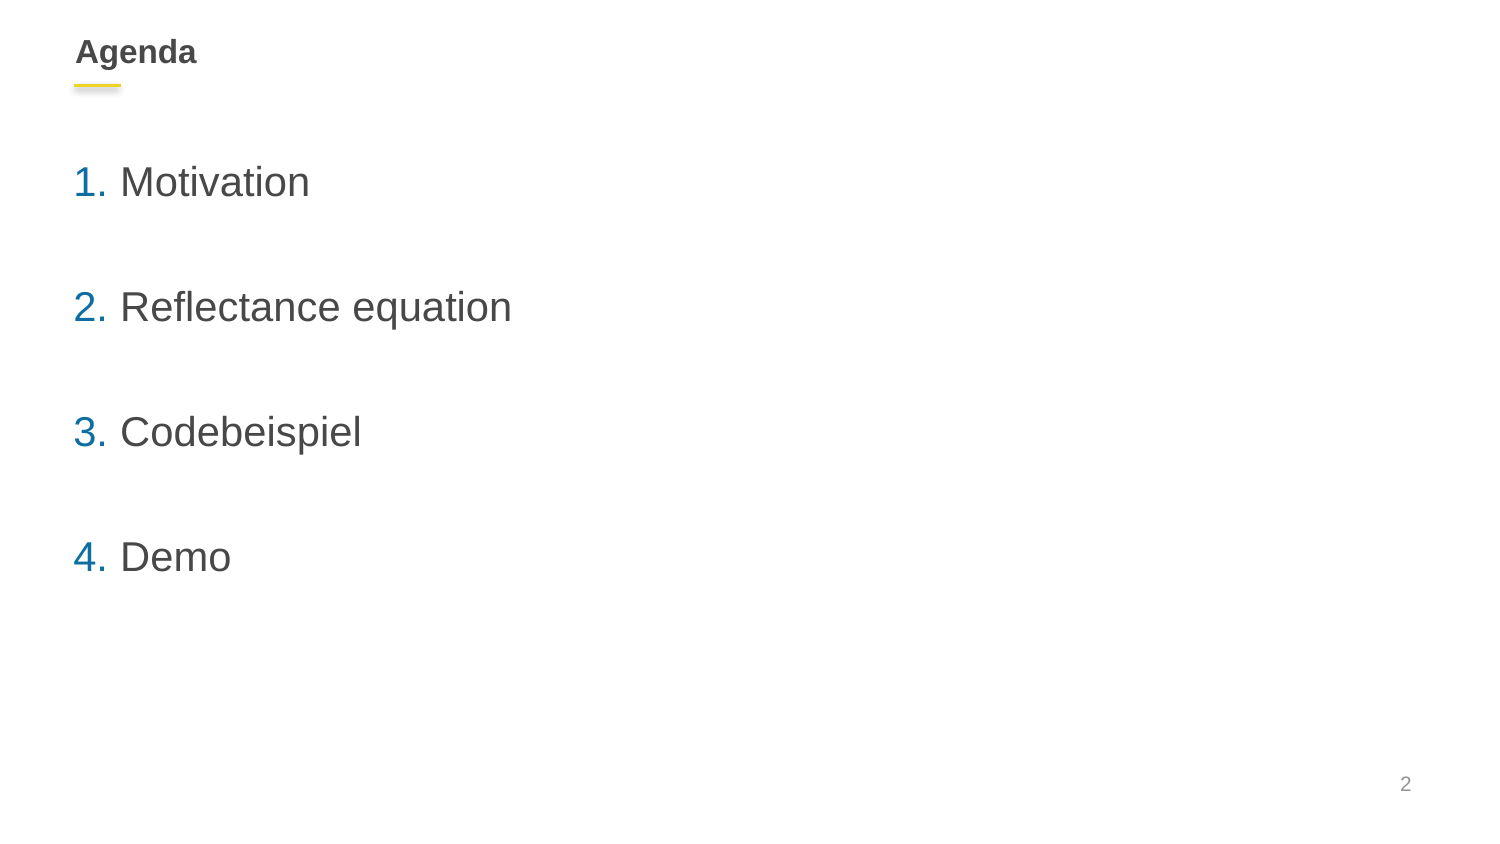

# Agenda
Motivation
Reflectance equation
Codebeispiel
Demo